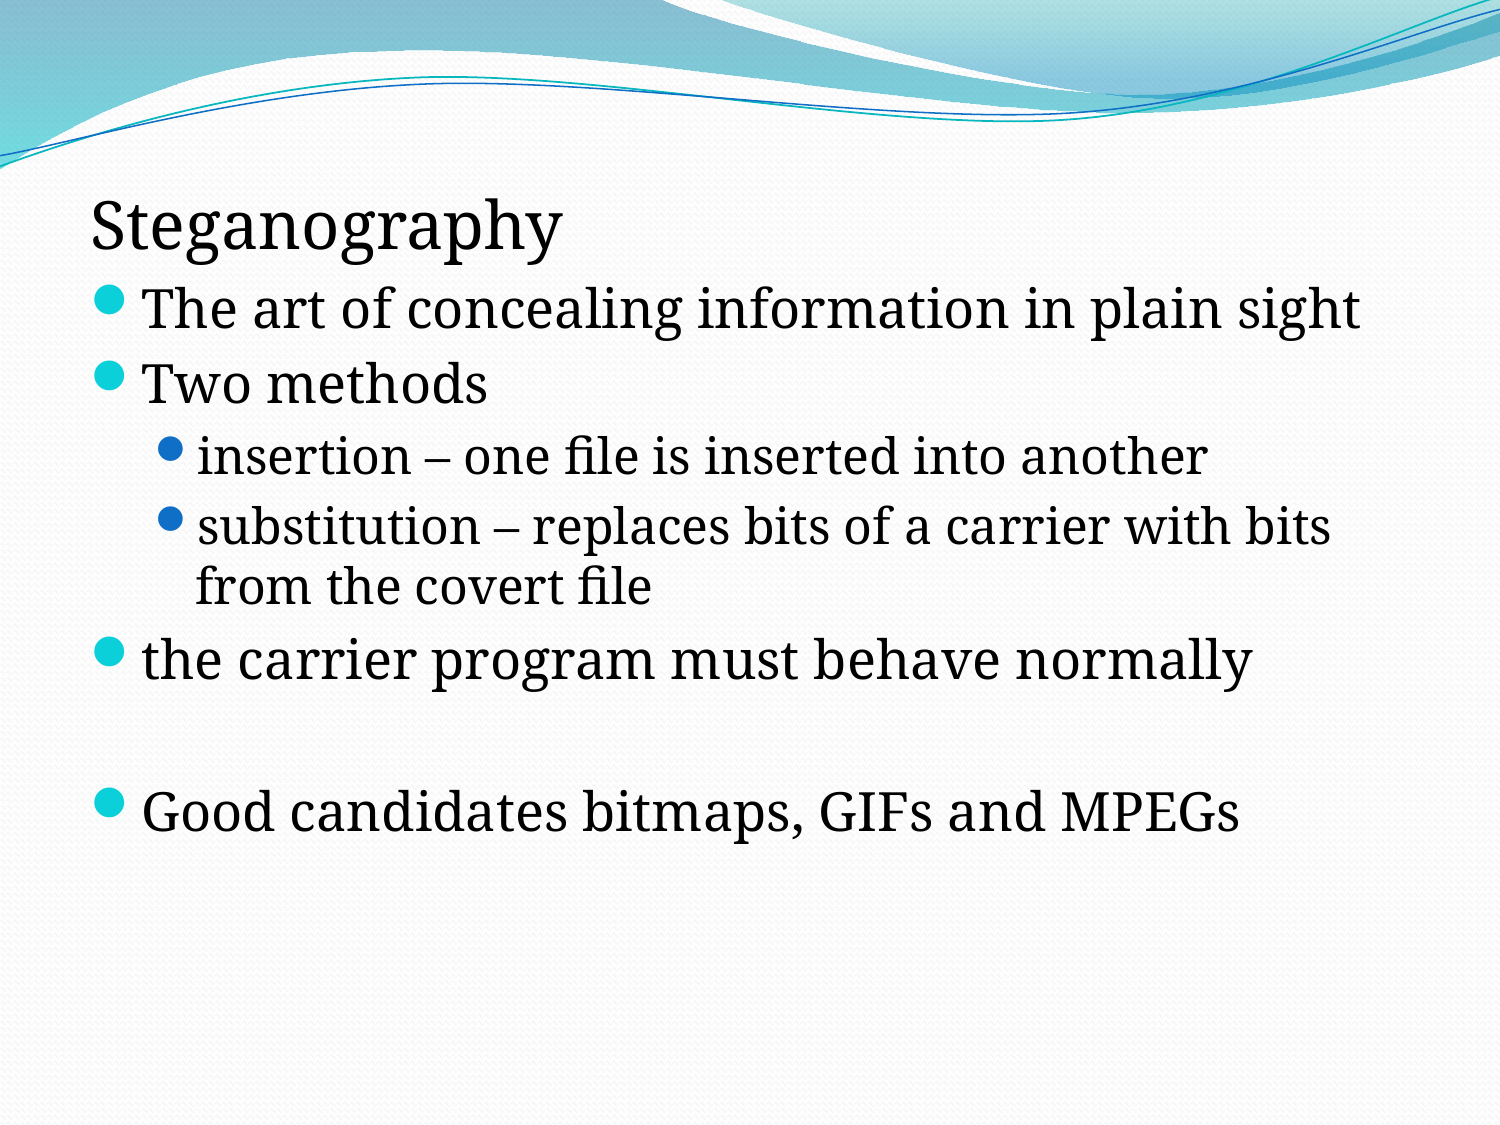

Steganography
The art of concealing information in plain sight
Two methods
insertion – one file is inserted into another
substitution – replaces bits of a carrier with bits from the covert file
the carrier program must behave normally

Good candidates bitmaps, GIFs and MPEGs